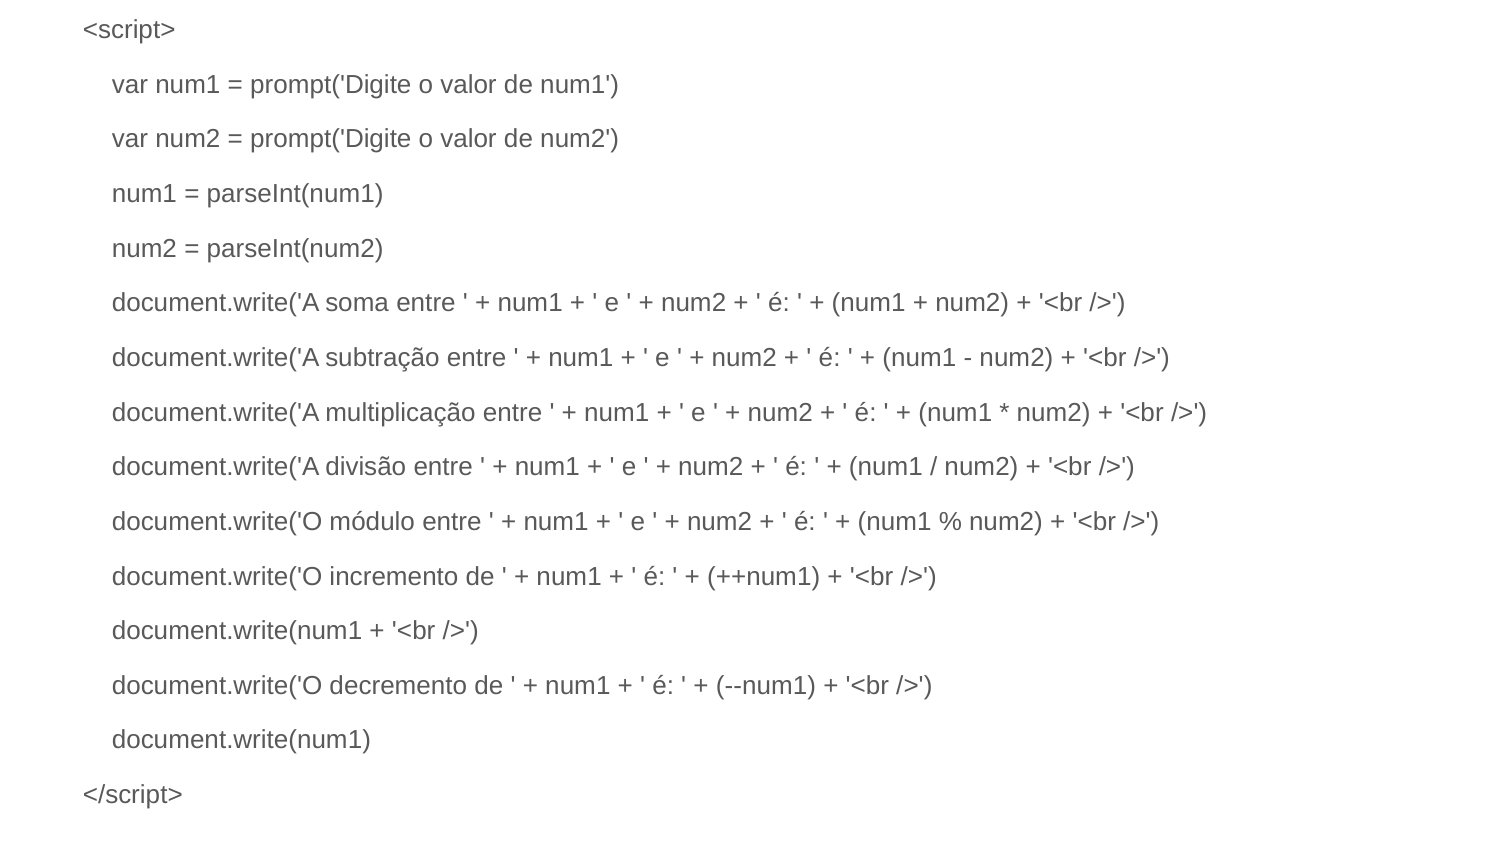

<script>
        var num1 = prompt('Digite o valor de num1')
        var num2 = prompt('Digite o valor de num2')
        num1 = parseInt(num1)
        num2 = parseInt(num2)
        document.write('A soma entre ' + num1 + ' e ' + num2 + ' é: ' + (num1 + num2) + '<br />')
        document.write('A subtração entre ' + num1 + ' e ' + num2 + ' é: ' + (num1 - num2) + '<br />')
        document.write('A multiplicação entre ' + num1 + ' e ' + num2 + ' é: ' + (num1 * num2) + '<br />')
        document.write('A divisão entre ' + num1 + ' e ' + num2 + ' é: ' + (num1 / num2) + '<br />')
        document.write('O módulo entre ' + num1 + ' e ' + num2 + ' é: ' + (num1 % num2) + '<br />')
        document.write('O incremento de ' + num1 + ' é: ' + (++num1) + '<br />')
        document.write(num1 + '<br />')
        document.write('O decremento de ' + num1 + ' é: ' + (--num1) + '<br />')
        document.write(num1)
    </script>